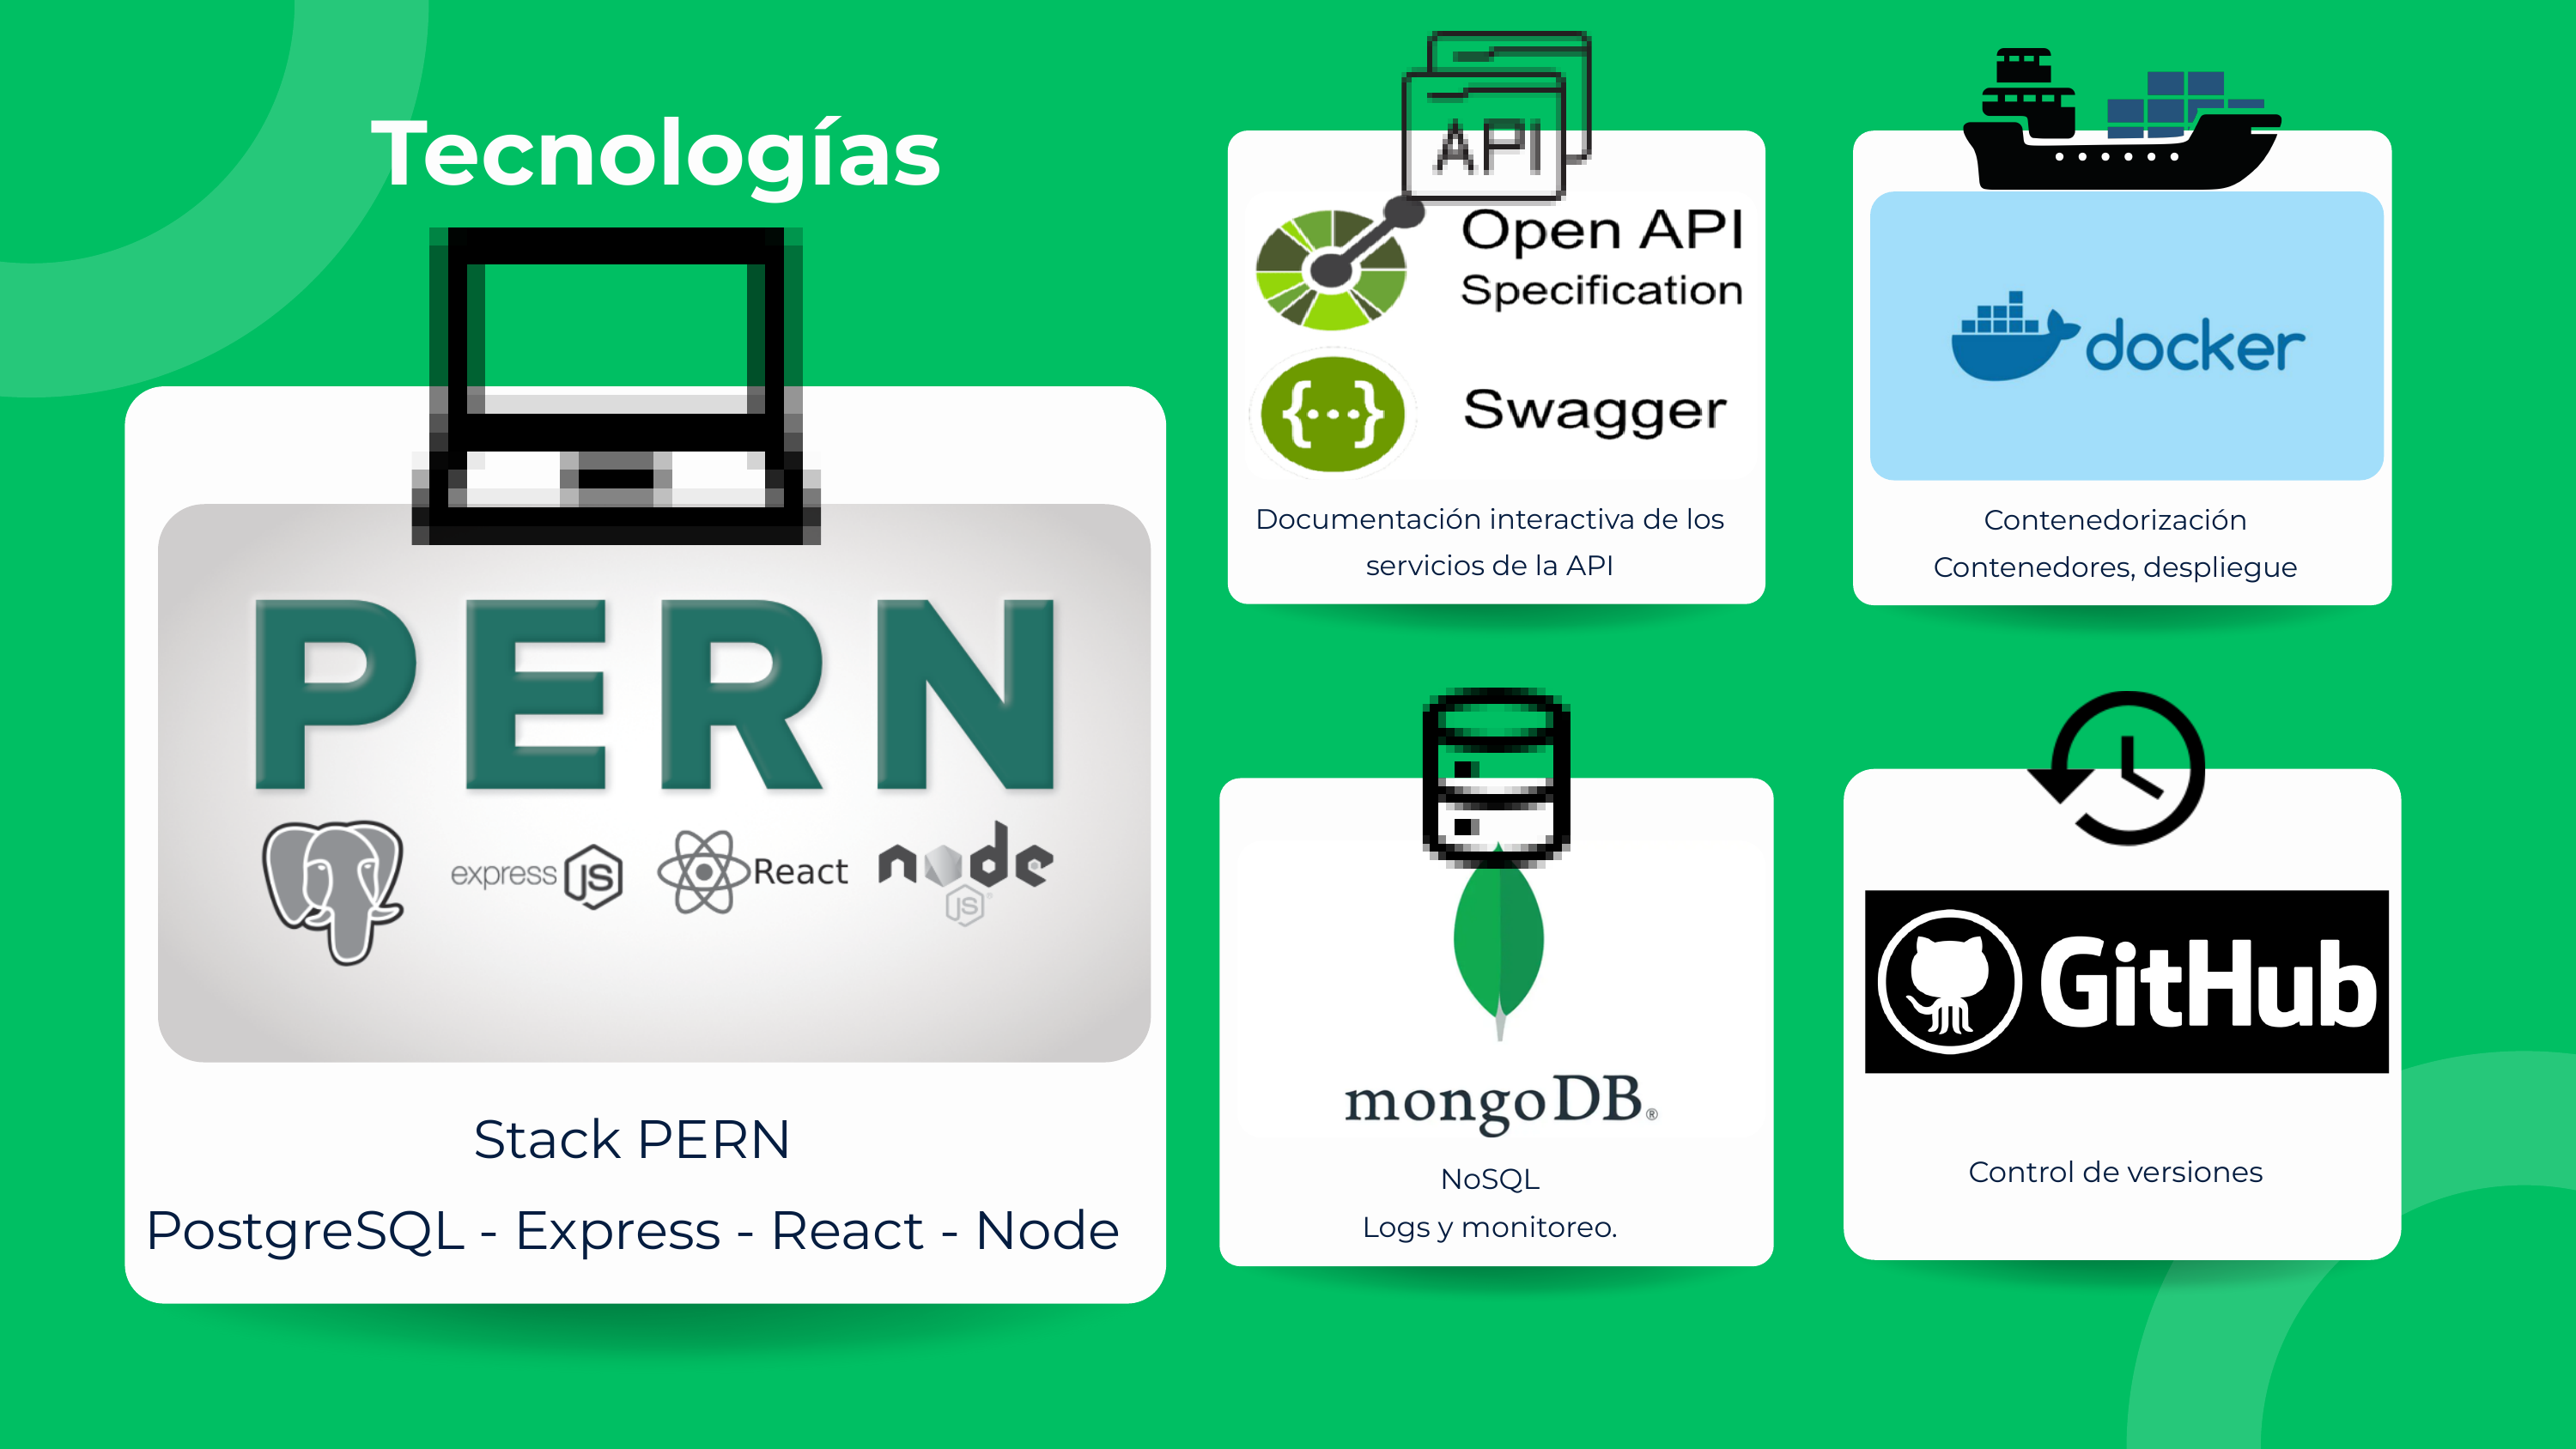

Documentación interactiva de los servicios de la API

Contenedorización
Contenedores, despliegue

Tecnologías

Stack PERN
PostgreSQL - Express - React - Node

NoSQL
Logs y monitoreo.

Control de versiones